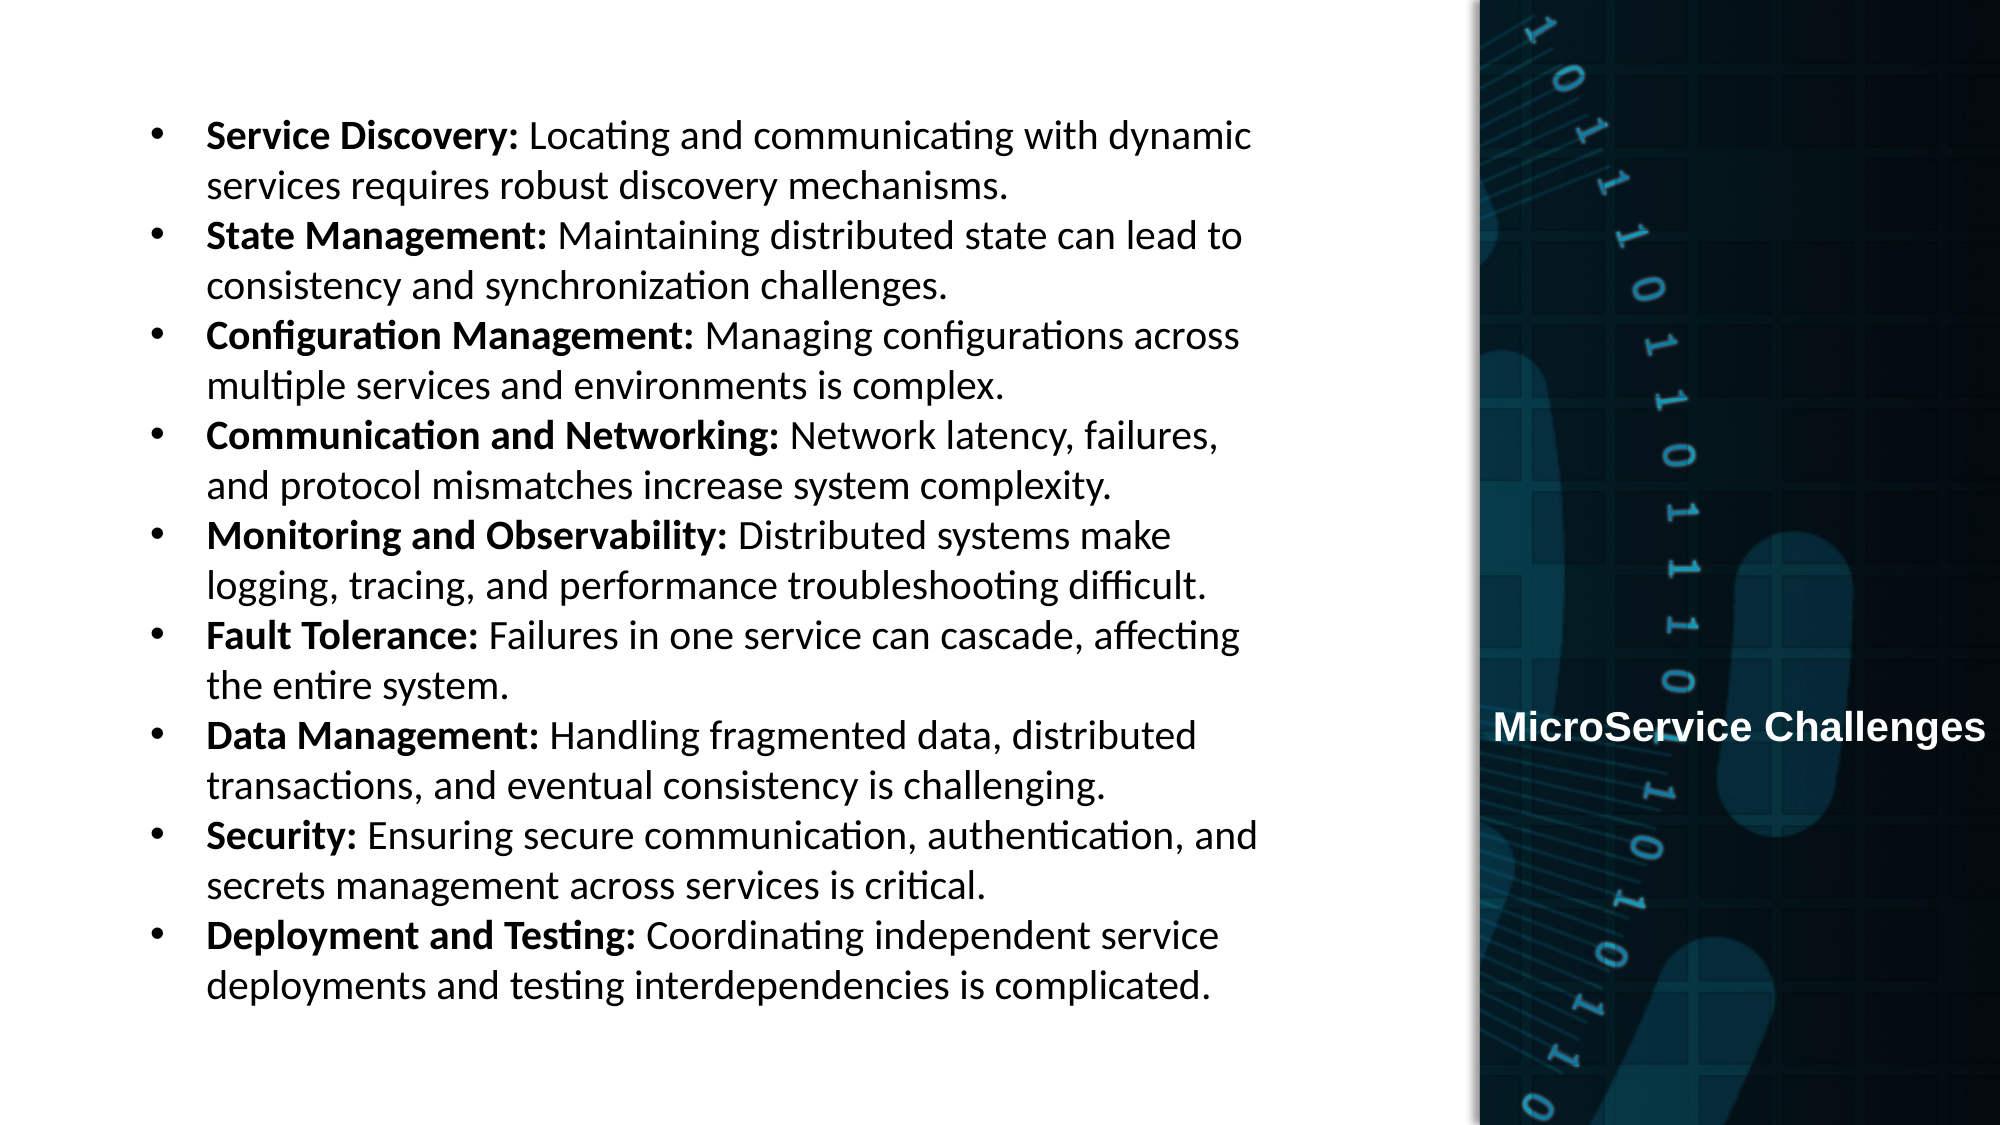

MicroService Challenges
Service Discovery: Locating and communicating with dynamic services requires robust discovery mechanisms.
State Management: Maintaining distributed state can lead to consistency and synchronization challenges.
Configuration Management: Managing configurations across multiple services and environments is complex.
Communication and Networking: Network latency, failures, and protocol mismatches increase system complexity.
Monitoring and Observability: Distributed systems make logging, tracing, and performance troubleshooting difficult.
Fault Tolerance: Failures in one service can cascade, affecting the entire system.
Data Management: Handling fragmented data, distributed transactions, and eventual consistency is challenging.
Security: Ensuring secure communication, authentication, and secrets management across services is critical.
Deployment and Testing: Coordinating independent service deployments and testing interdependencies is complicated.